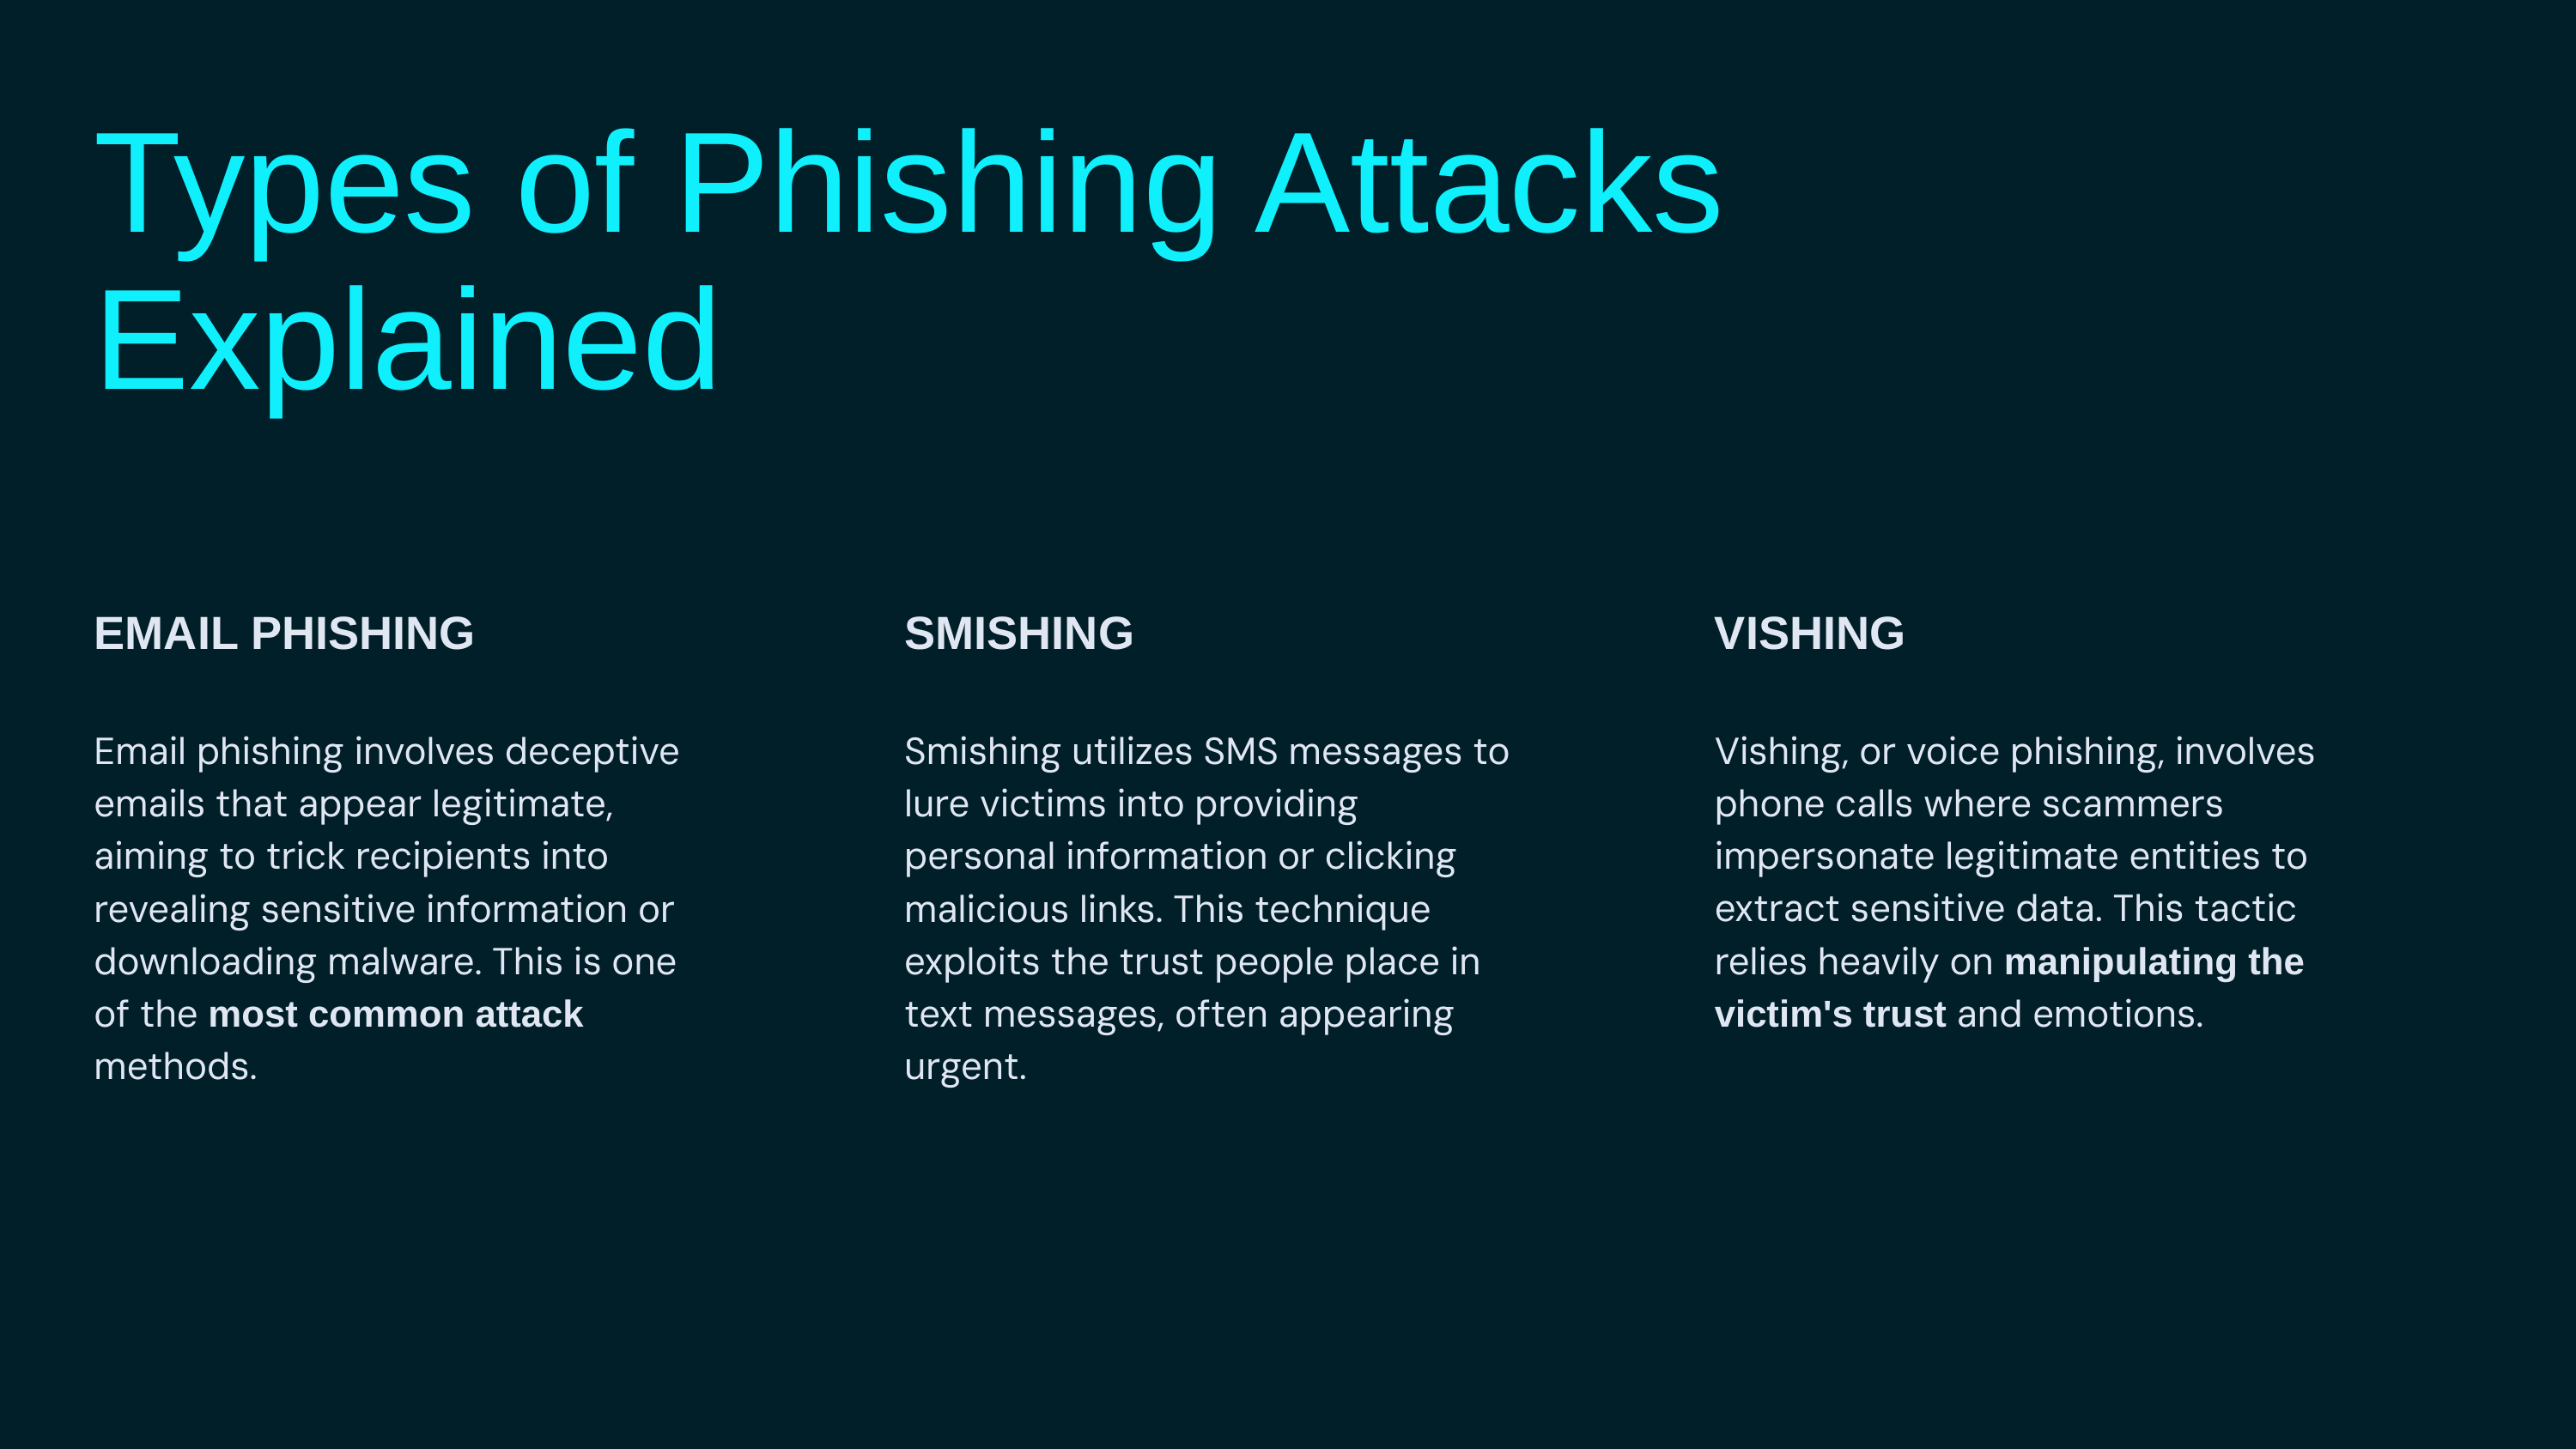

Types of Phishing Attacks Explained
EMAIL PHISHING
Email phishing involves deceptive emails that appear legitimate, aiming to trick recipients into revealing sensitive information or downloading malware. This is one of the most common attack methods.
SMISHING
Smishing utilizes SMS messages to lure victims into providing personal information or clicking malicious links. This technique exploits the trust people place in text messages, often appearing urgent.
VISHING
Vishing, or voice phishing, involves phone calls where scammers impersonate legitimate entities to extract sensitive data. This tactic relies heavily on manipulating the victim's trust and emotions.